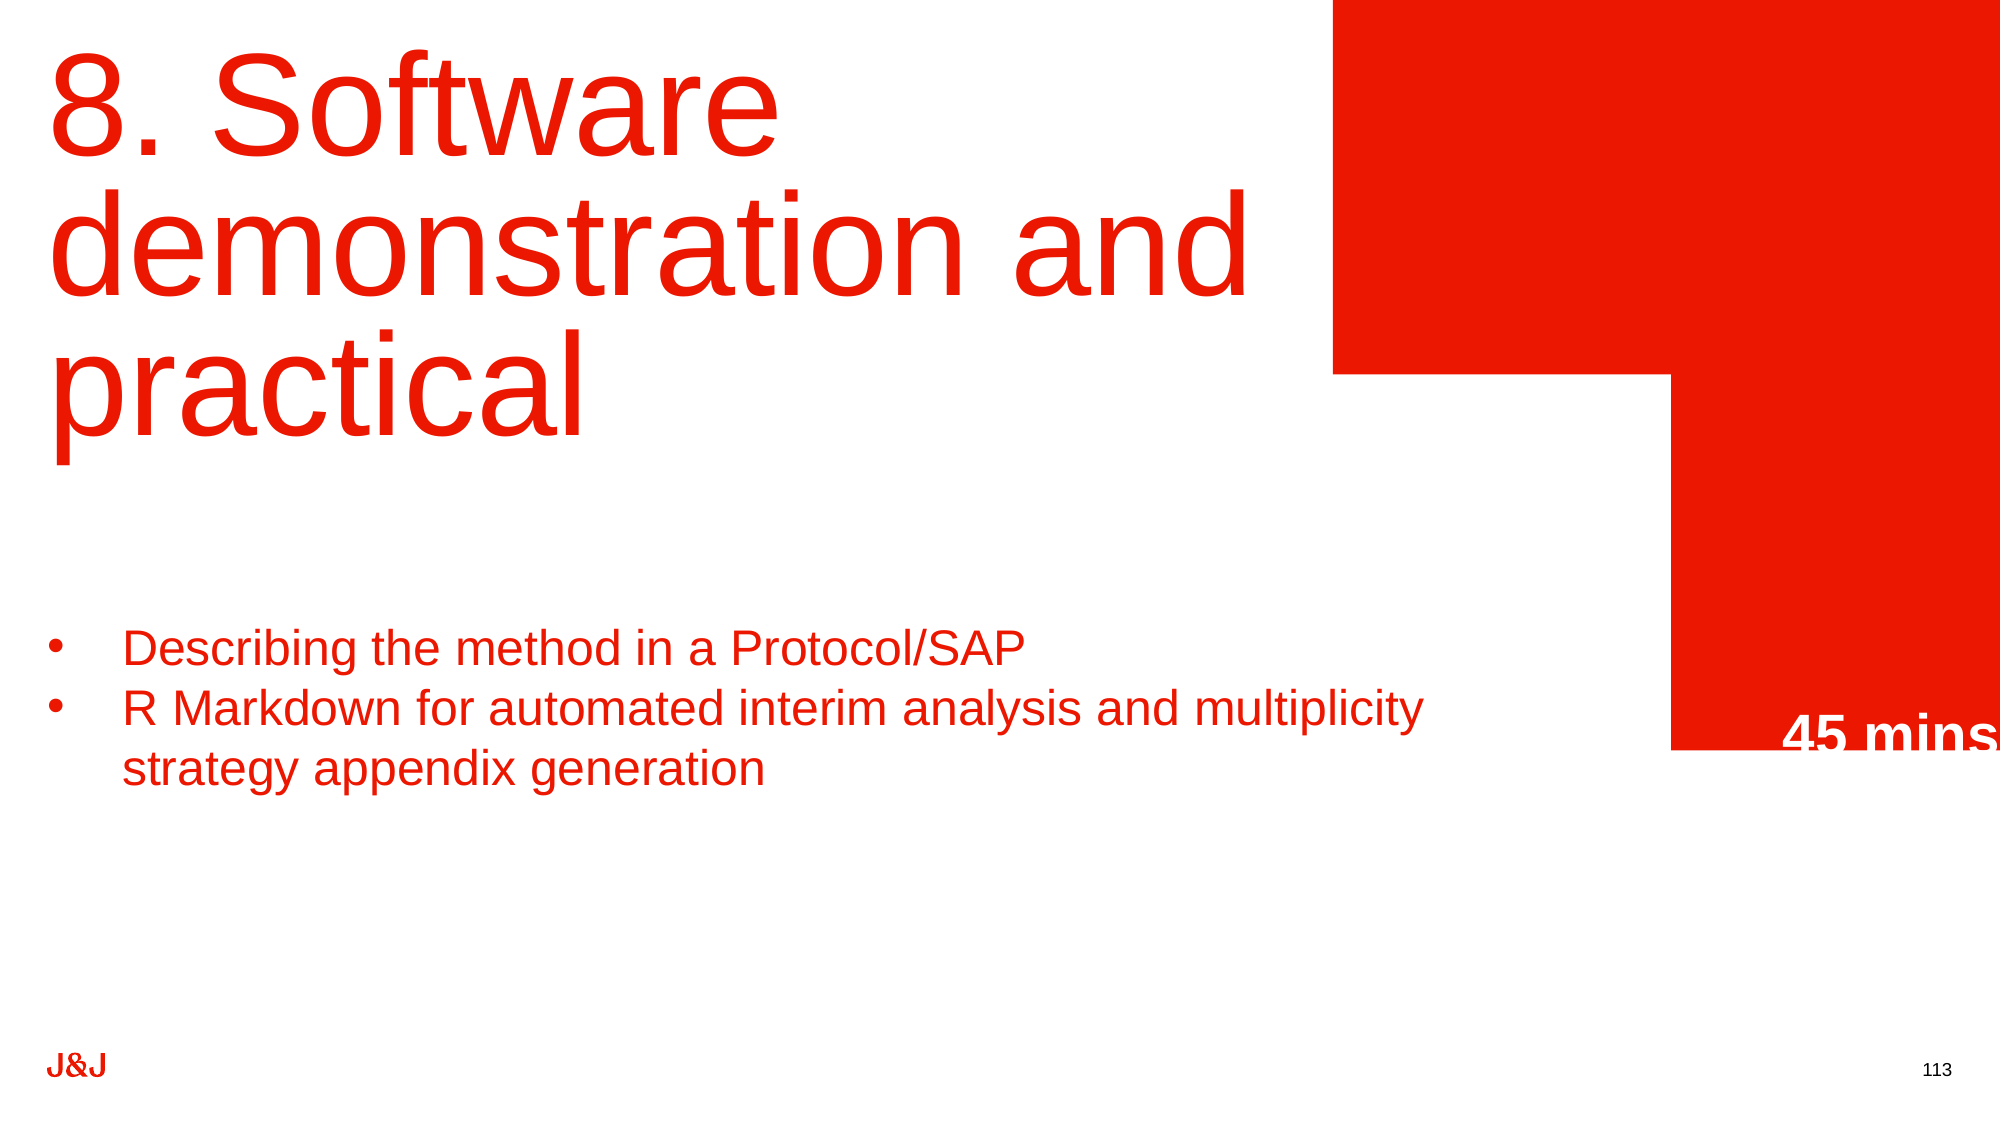

# 8. Software demonstration and practical
Describing the method in a Protocol/SAP
R Markdown for automated interim analysis and multiplicity strategy appendix generation
45 mins
113